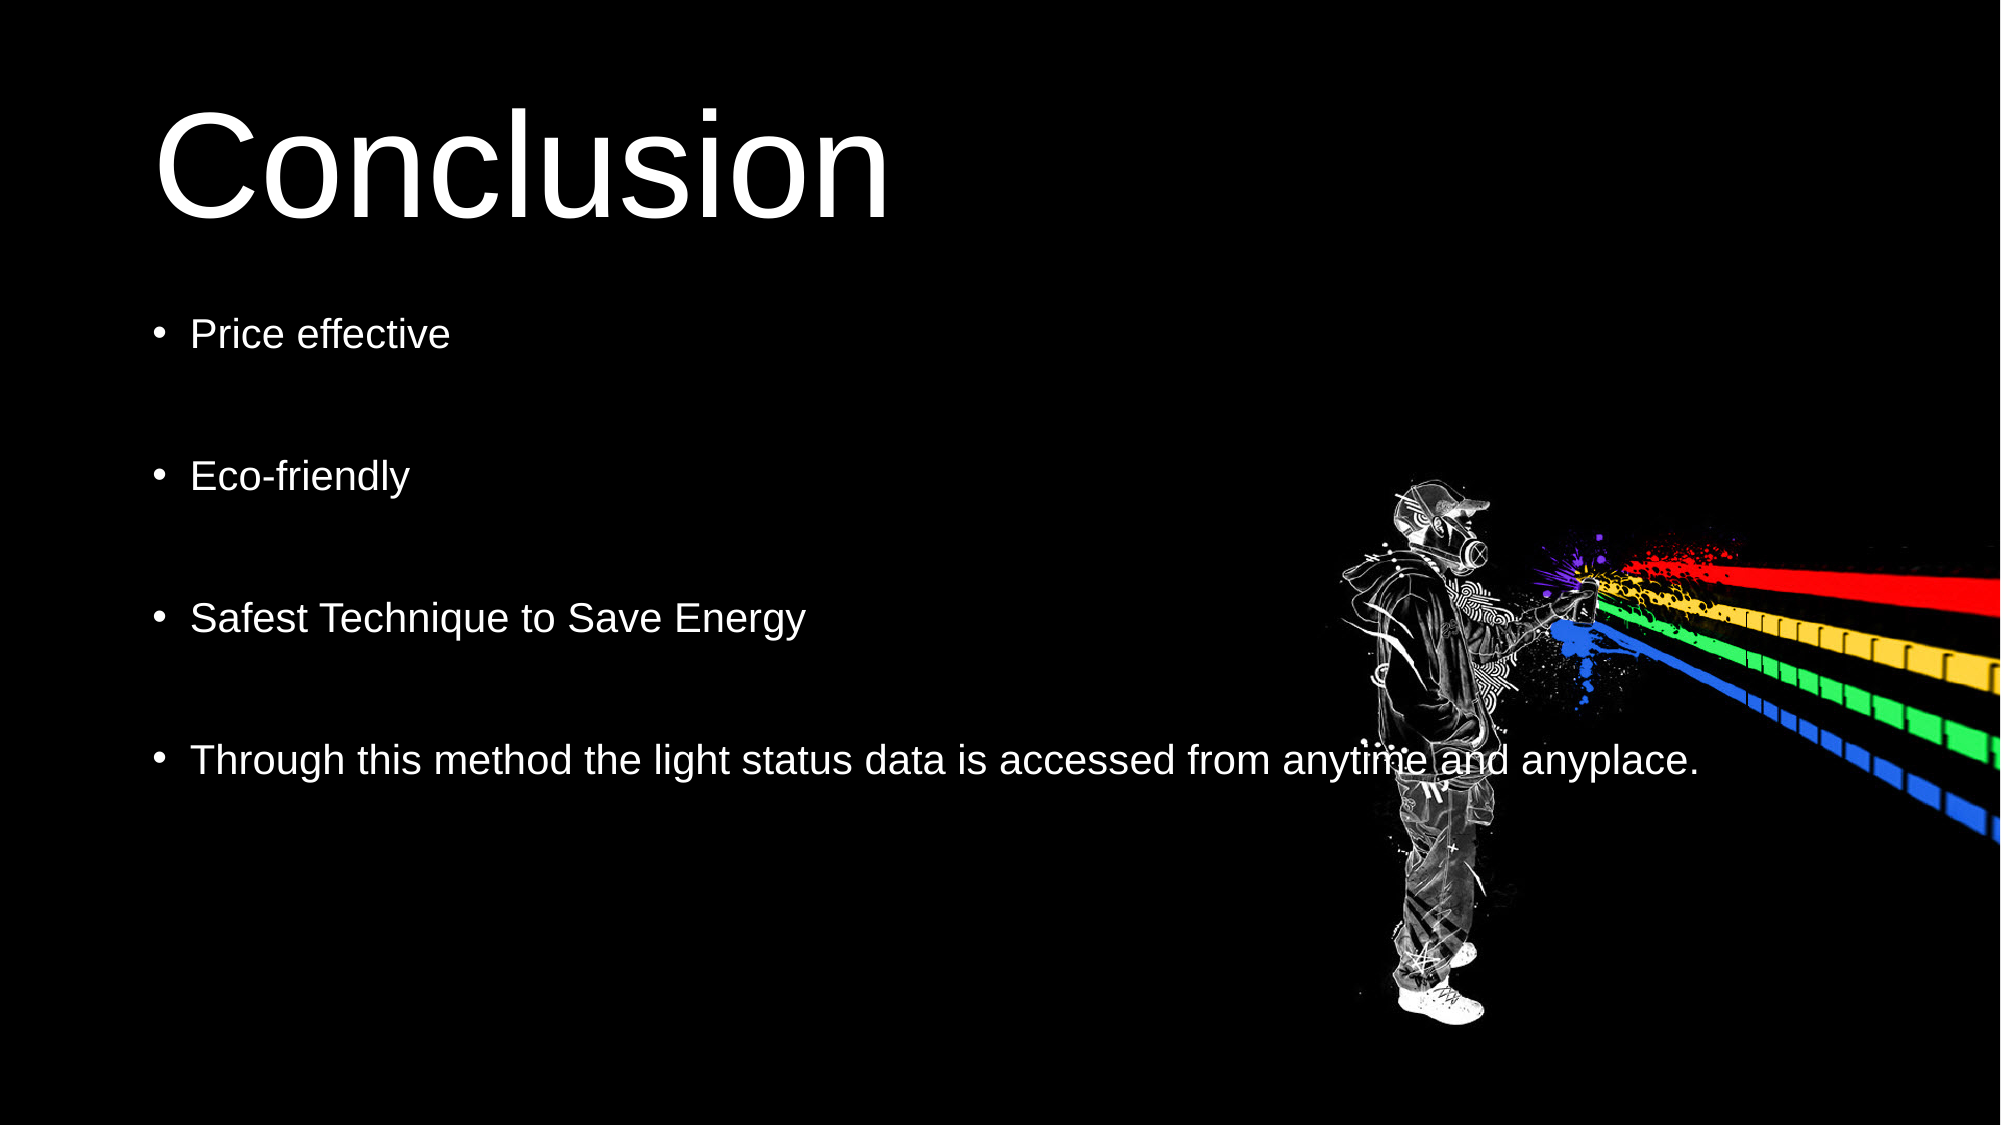

# Conclusion
Price effective

Eco-friendly

Safest Technique to Save Energy

Through this method the light status data is accessed from anytime and anyplace.